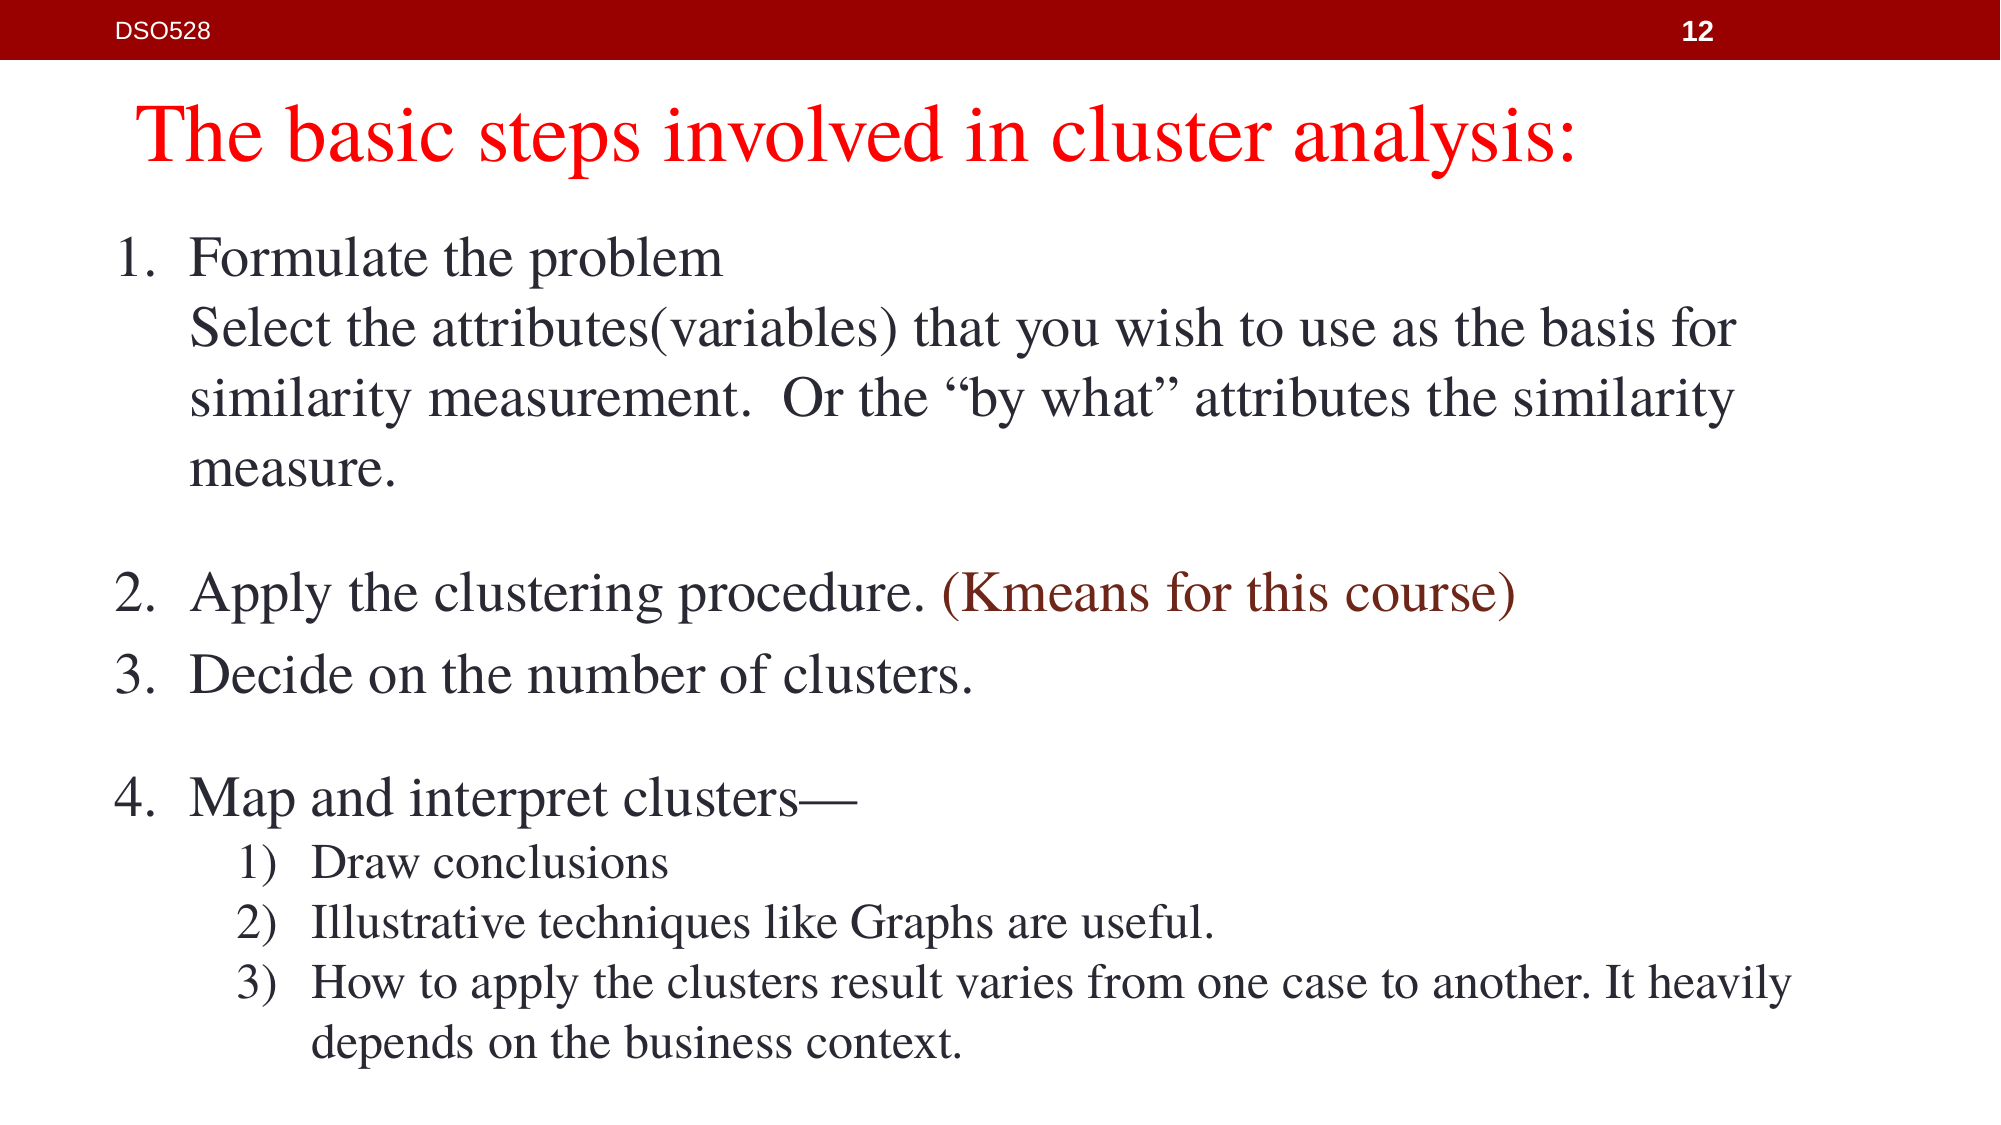

DSO528
12
 The basic steps involved in cluster analysis:

Formulate the problem
Select the attributes(variables) that you wish to use as the basis for similarity measurement.  Or the “by what” attributes the similarity measure.

Apply the clustering procedure. (Kmeans for this course)
Decide on the number of clusters.

Map and interpret clusters—
Draw conclusions
Illustrative techniques like Graphs are useful.
How to apply the clusters result varies from one case to another. It heavily depends on the business context.